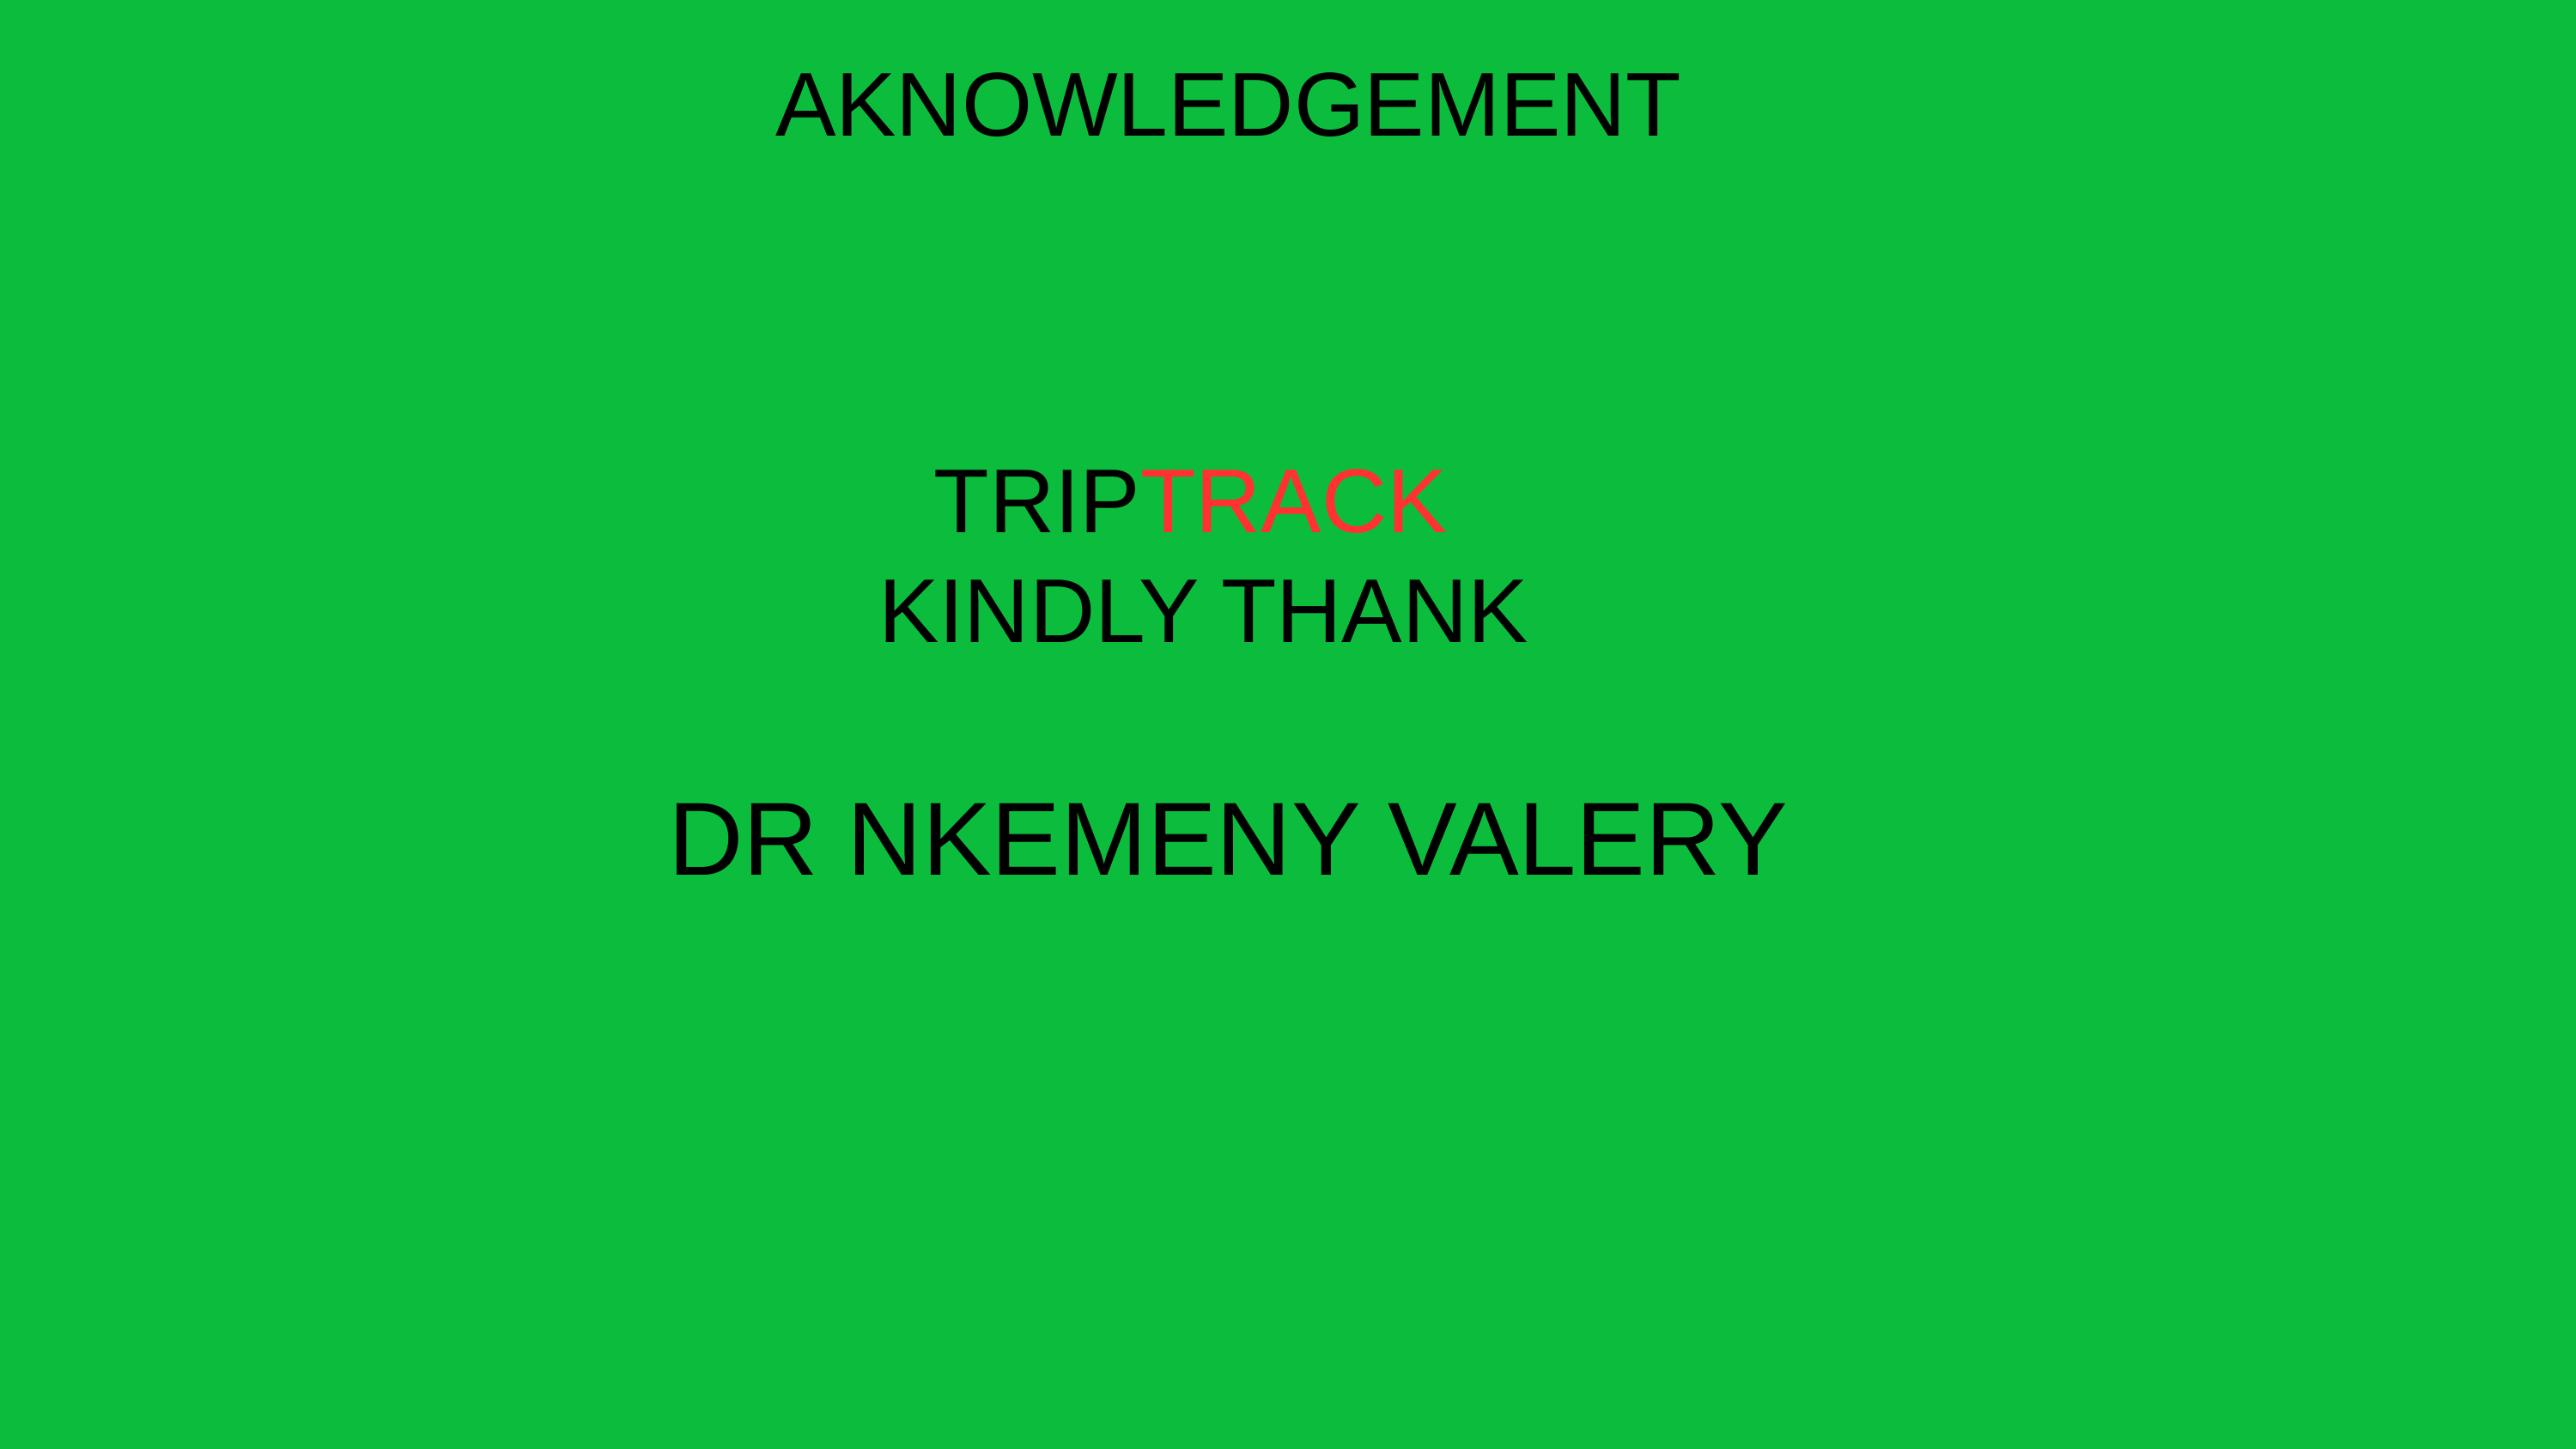

AKNOWLEDGEMENT
TRIPTRACK
KINDLY THANK
DR NKEMENY VALERY